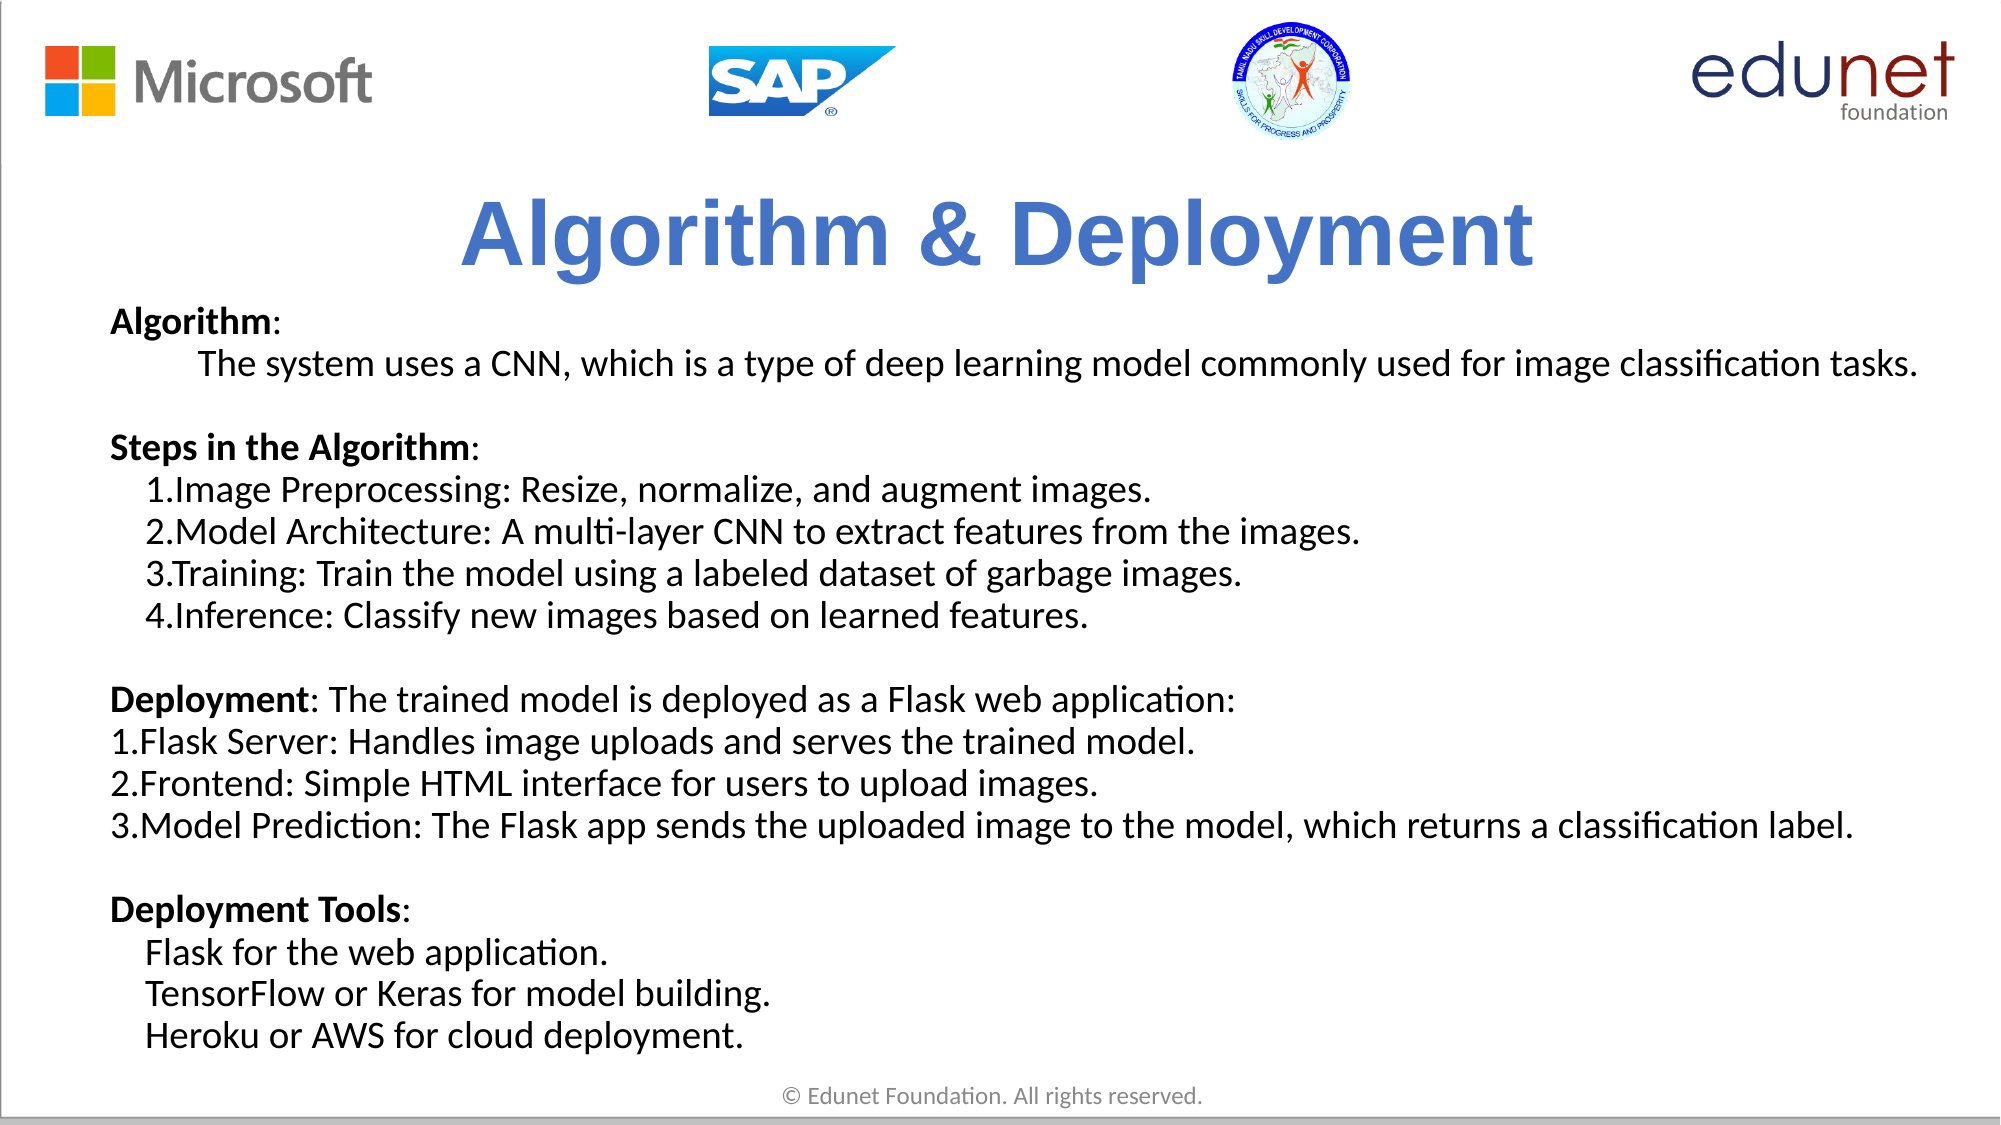

# Algorithm & Deployment
Algorithm:
          The system uses a CNN, which is a type of deep learning model commonly used for image classification tasks.

Steps in the Algorithm:
    1.Image Preprocessing: Resize, normalize, and augment images.
    2.Model Architecture: A multi-layer CNN to extract features from the images.
    3.Training: Train the model using a labeled dataset of garbage images.
    4.Inference: Classify new images based on learned features.

Deployment: The trained model is deployed as a Flask web application:
1.Flask Server: Handles image uploads and serves the trained model.
2.Frontend: Simple HTML interface for users to upload images.
3.Model Prediction: The Flask app sends the uploaded image to the model, which returns a classification label.

Deployment Tools:
    Flask for the web application.
    TensorFlow or Keras for model building.
    Heroku or AWS for cloud deployment.
© Edunet Foundation. All rights reserved.